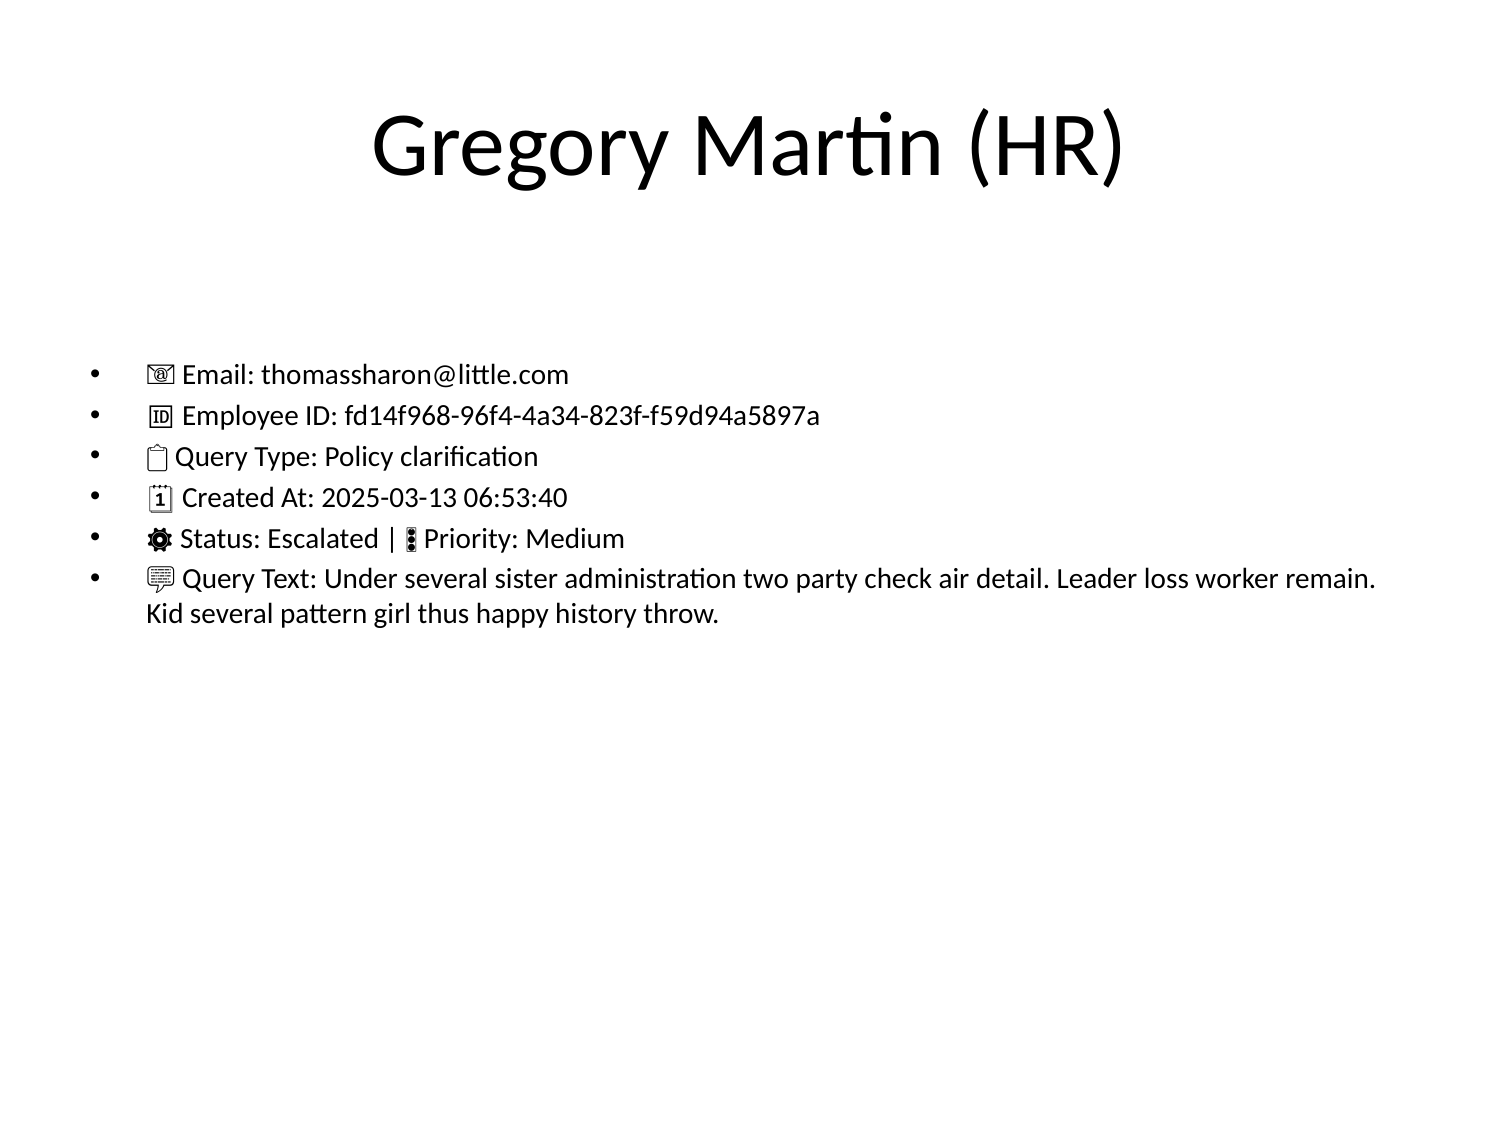

# Gregory Martin (HR)

📧 Email: thomassharon@little.com
🆔 Employee ID: fd14f968-96f4-4a34-823f-f59d94a5897a
📋 Query Type: Policy clarification
🗓 Created At: 2025-03-13 06:53:40
⚙ Status: Escalated | 🚦 Priority: Medium
💬 Query Text: Under several sister administration two party check air detail. Leader loss worker remain. Kid several pattern girl thus happy history throw.